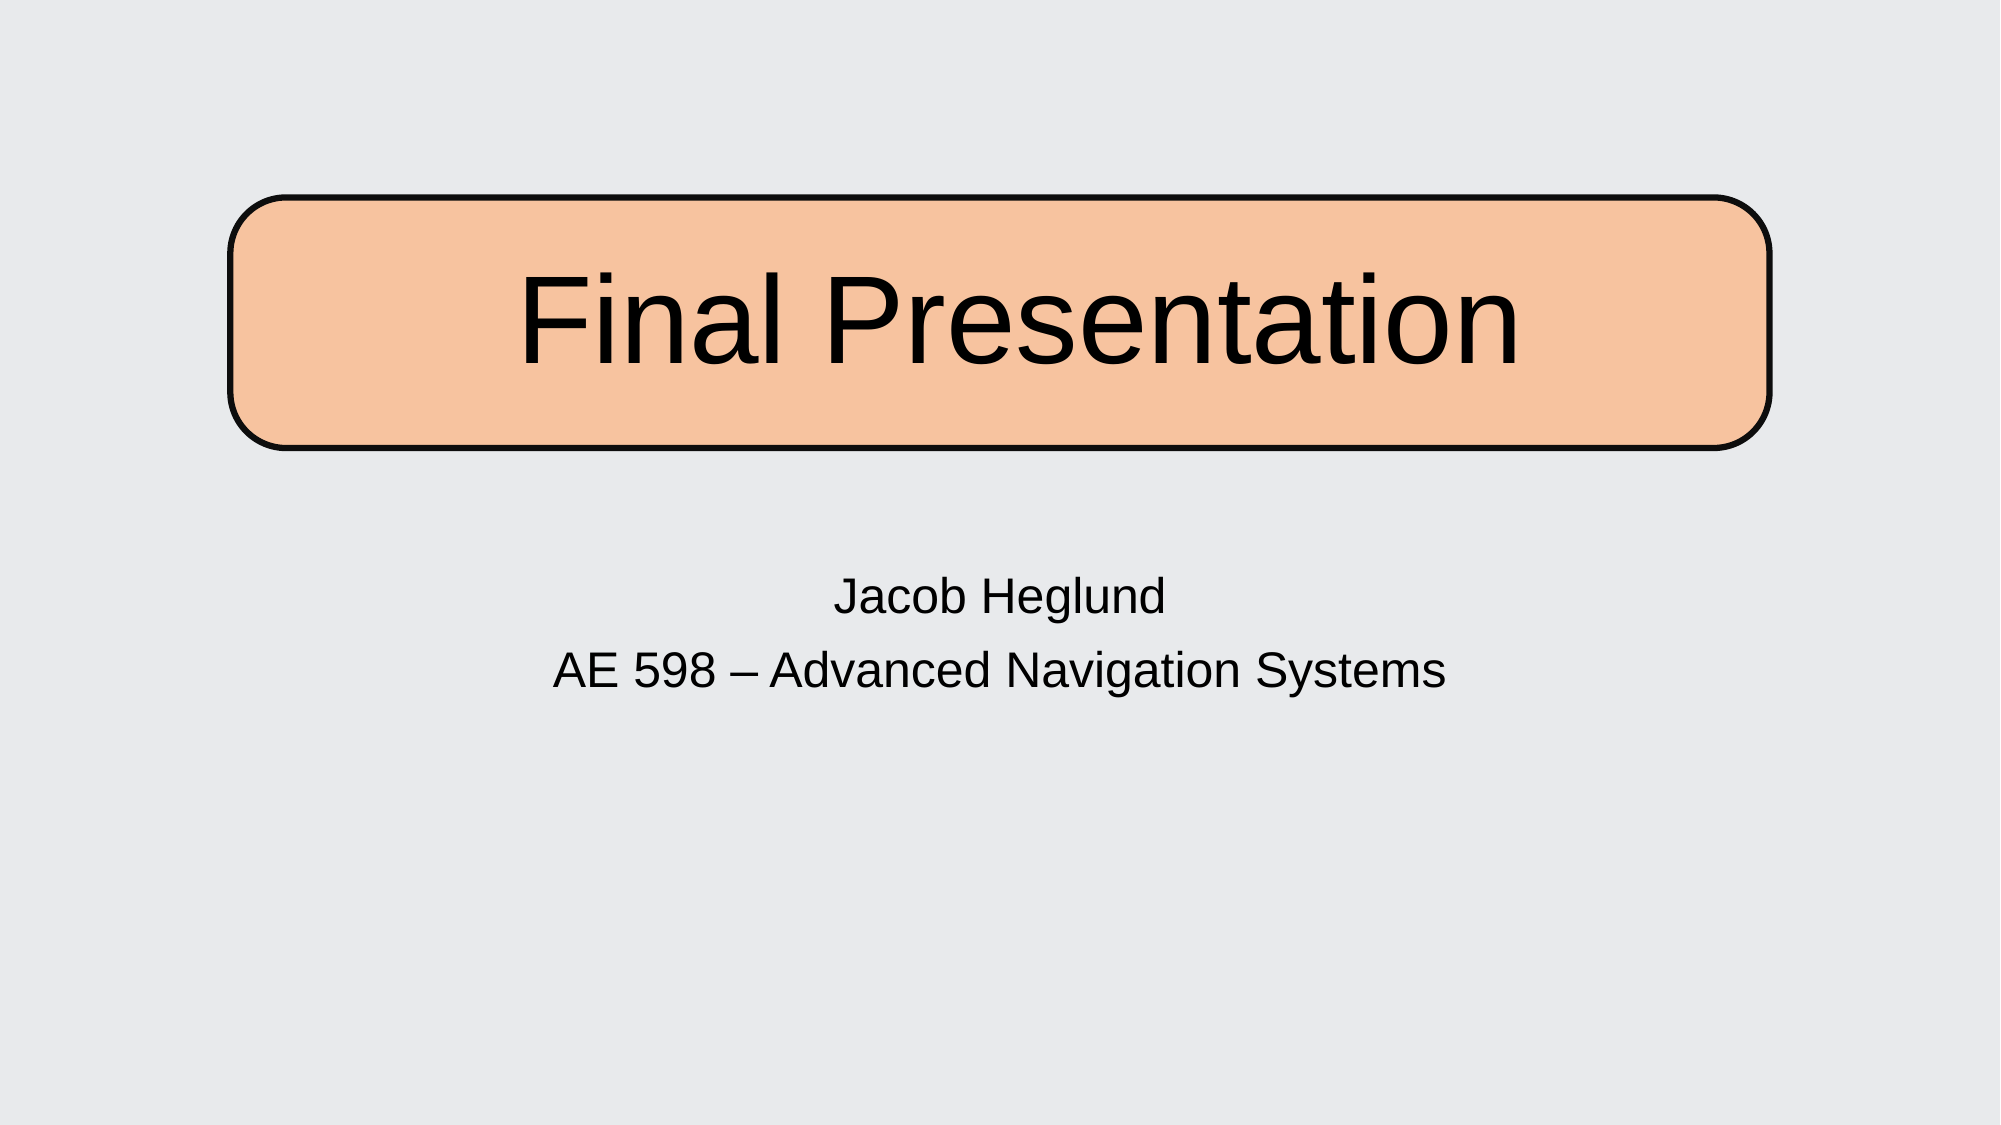

# Final Presentation

Jacob Heglund
AE 598 – Advanced Navigation Systems